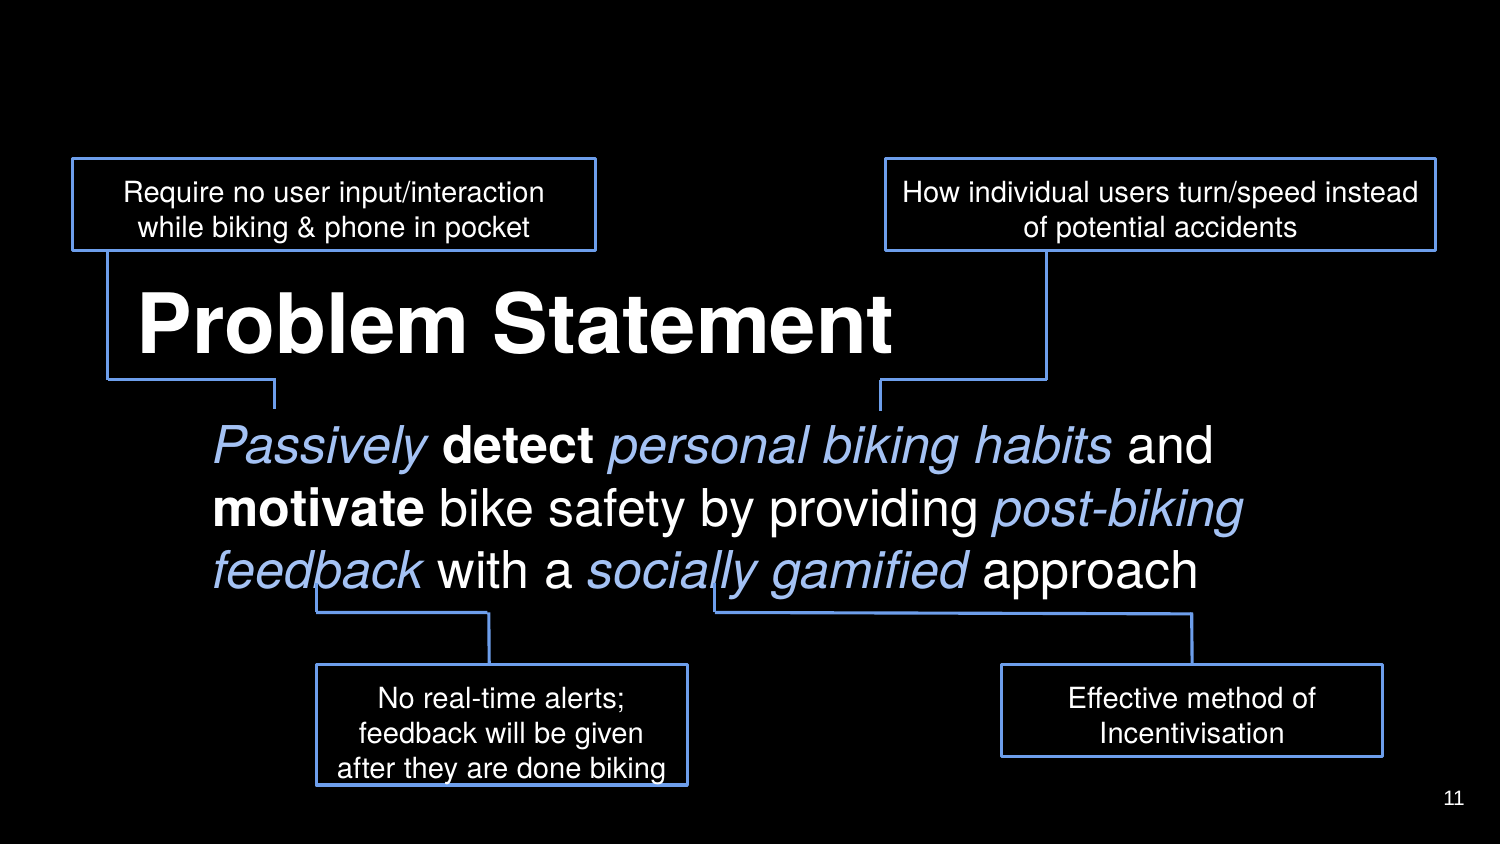

Require no user input/interaction while biking & phone in pocket
How individual users turn/speed instead of potential accidents
Problem Statement
Passively detect personal biking habits and
motivate bike safety by providing post-biking feedback with a socially gamified approach
No real-time alerts; feedback will be given after they are done biking
Effective method of Incentivisation
11